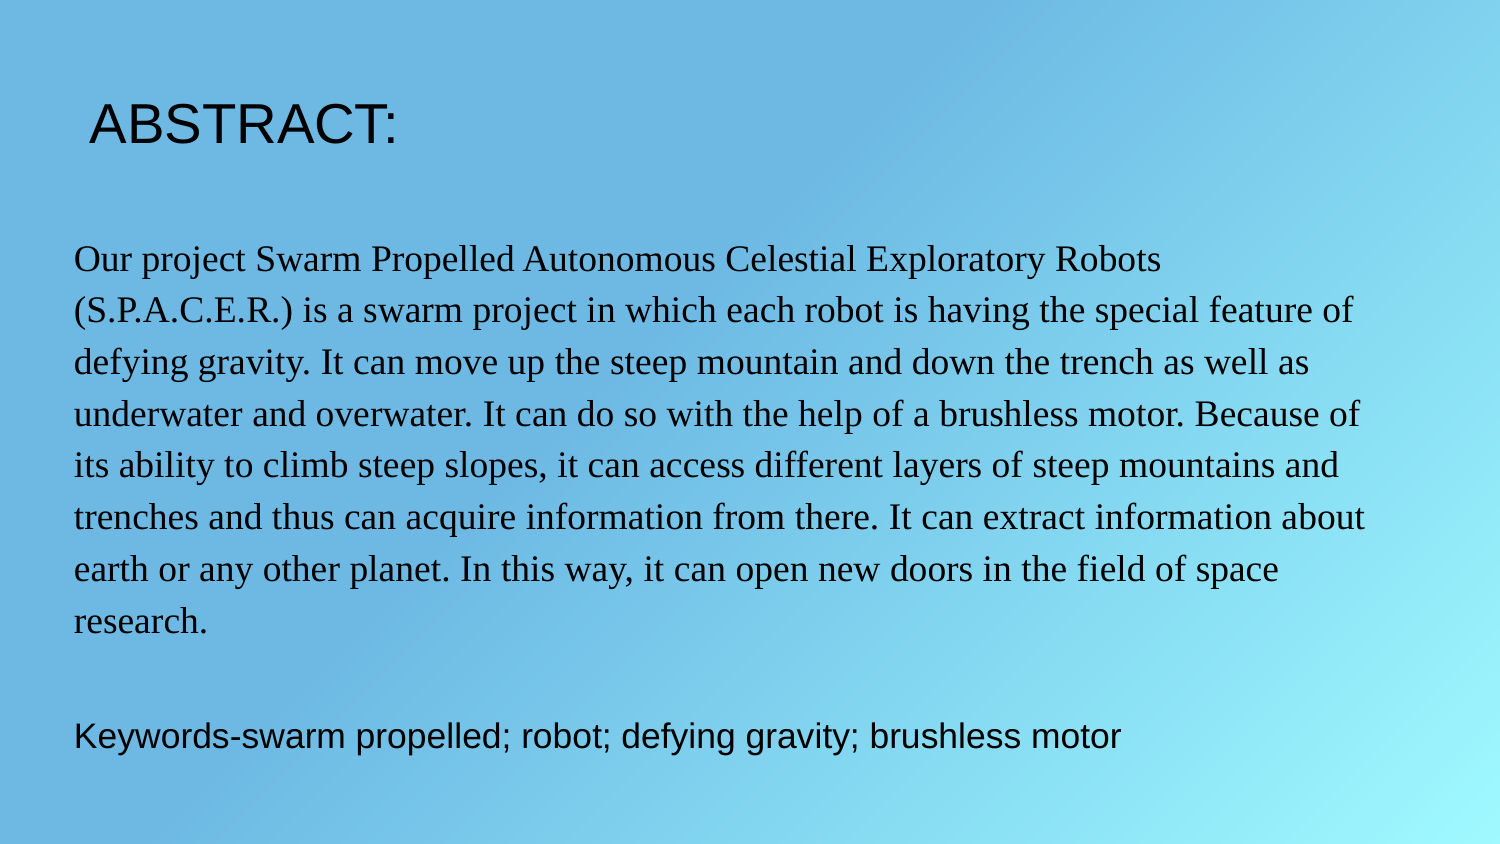

ABSTRACT:

Our project Swarm Propelled Autonomous Celestial Exploratory Robots (S.P.A.C.E.R.) is a swarm project in which each robot is having the special feature of defying gravity. It can move up the steep mountain and down the trench as well as underwater and overwater. It can do so with the help of a brushless motor. Because of its ability to climb steep slopes, it can access different layers of steep mountains and trenches and thus can acquire information from there. It can extract information about earth or any other planet. In this way, it can open new doors in the field of space research.

Keywords-swarm propelled; robot; defying gravity; brushless motor